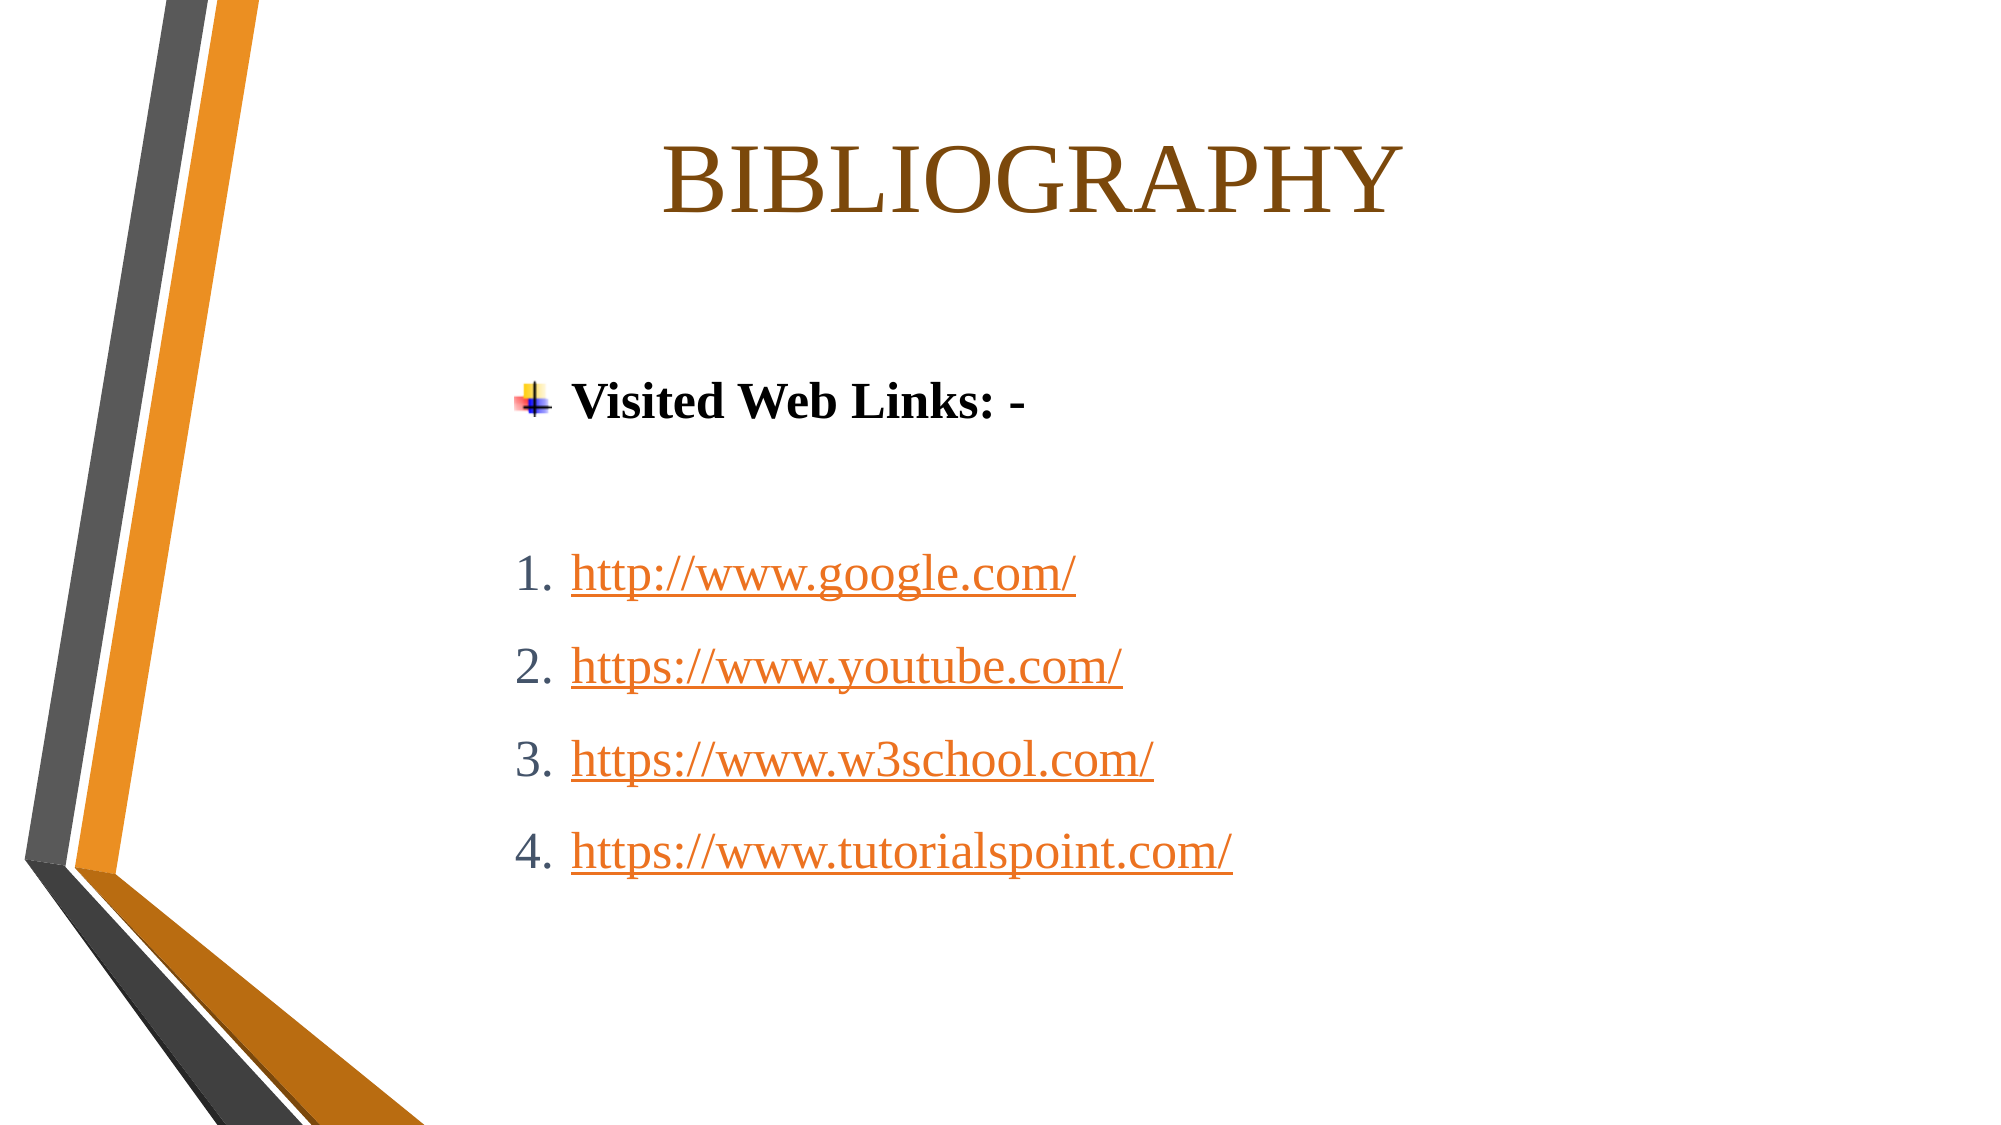

BIBLIOGRAPHY
Visited Web Links: -

http://www.google.com/
https://www.youtube.com/
https://www.w3school.com/
https://www.tutorialspoint.com/